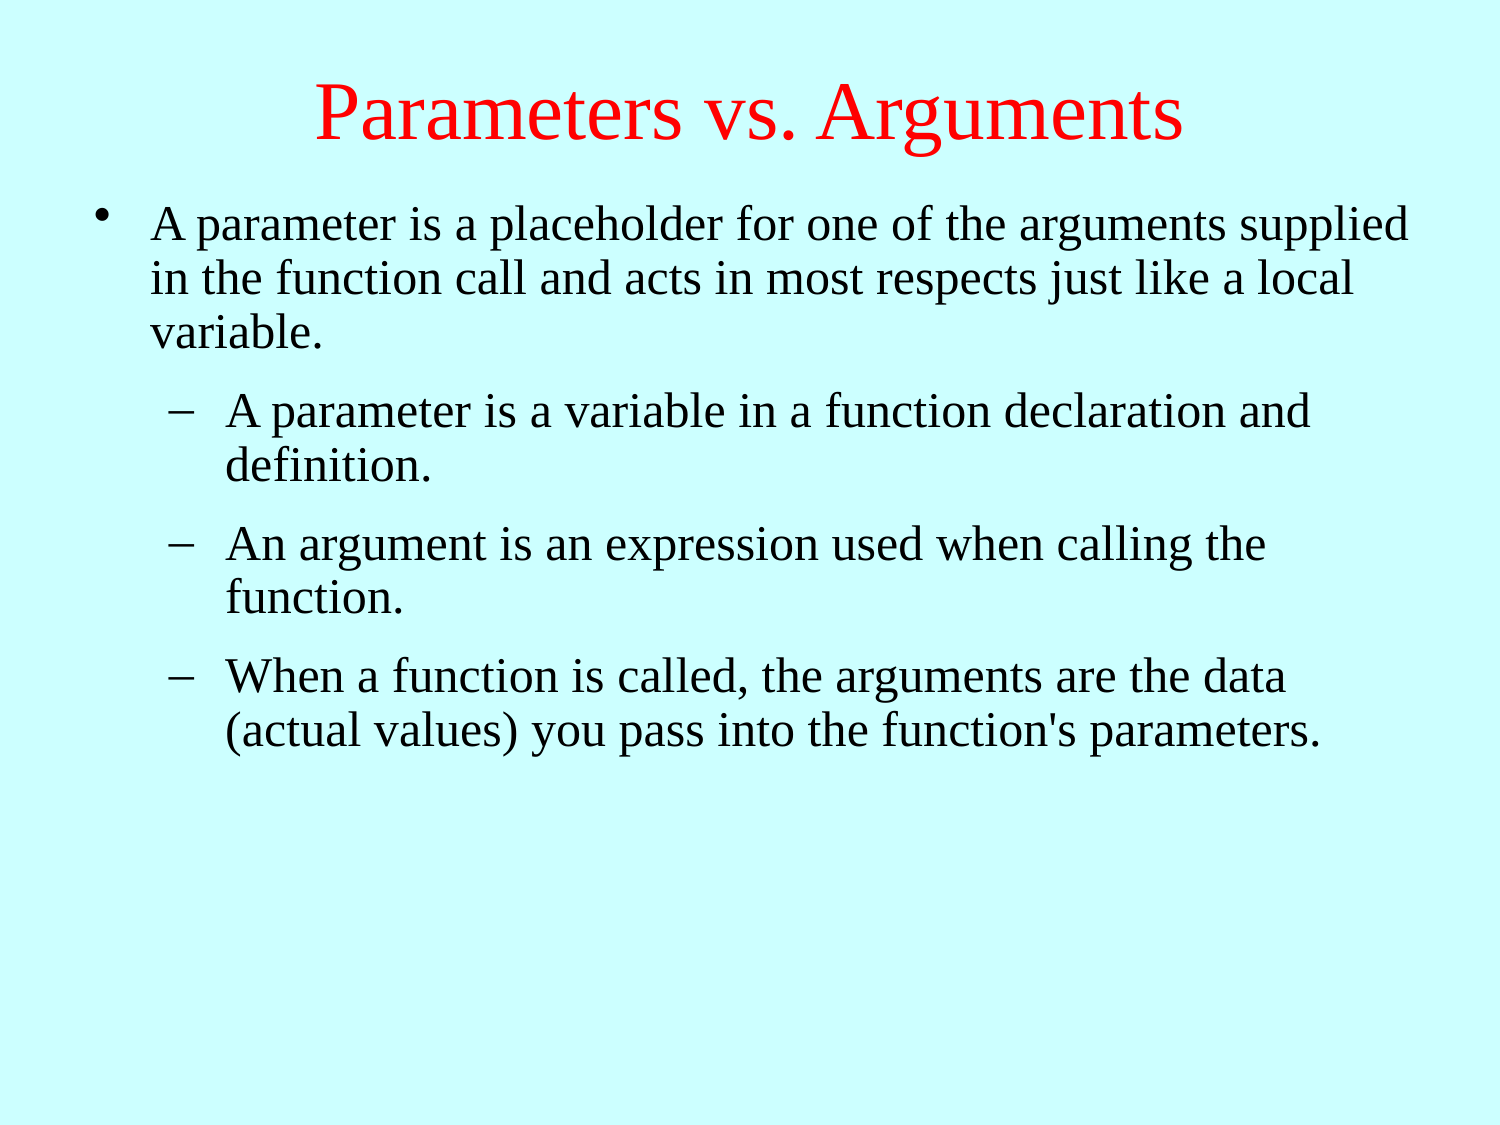

# Parameters vs. Arguments
A parameter is a placeholder for one of the arguments supplied in the function call and acts in most respects just like a local variable.
A parameter is a variable in a function declaration and definition.
An argument is an expression used when calling the function.
When a function is called, the arguments are the data (actual values) you pass into the function's parameters.